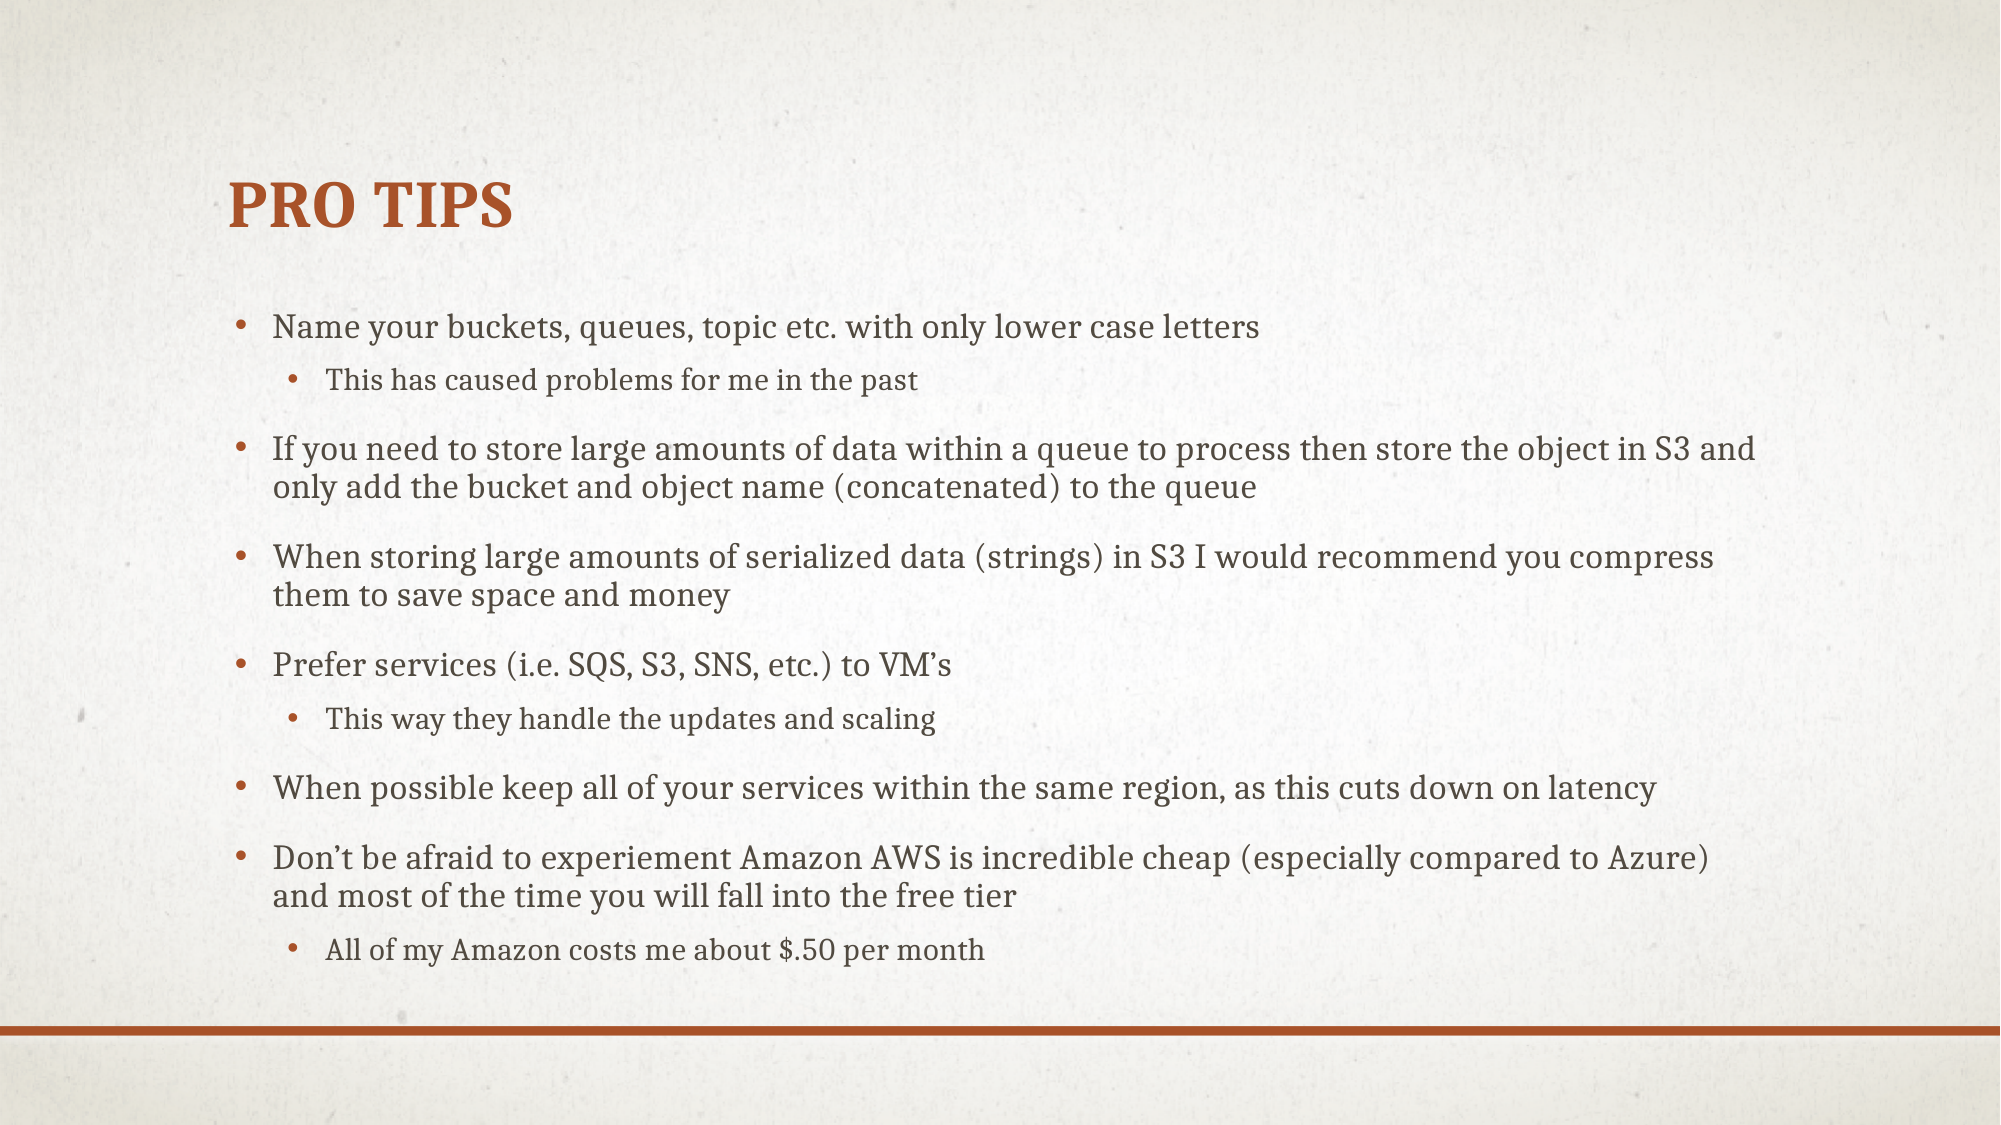

# Pro Tips
Name your buckets, queues, topic etc. with only lower case letters
This has caused problems for me in the past
If you need to store large amounts of data within a queue to process then store the object in S3 and only add the bucket and object name (concatenated) to the queue
When storing large amounts of serialized data (strings) in S3 I would recommend you compress them to save space and money
Prefer services (i.e. SQS, S3, SNS, etc.) to VM’s
This way they handle the updates and scaling
When possible keep all of your services within the same region, as this cuts down on latency
Don’t be afraid to experiement Amazon AWS is incredible cheap (especially compared to Azure) and most of the time you will fall into the free tier
All of my Amazon costs me about $.50 per month